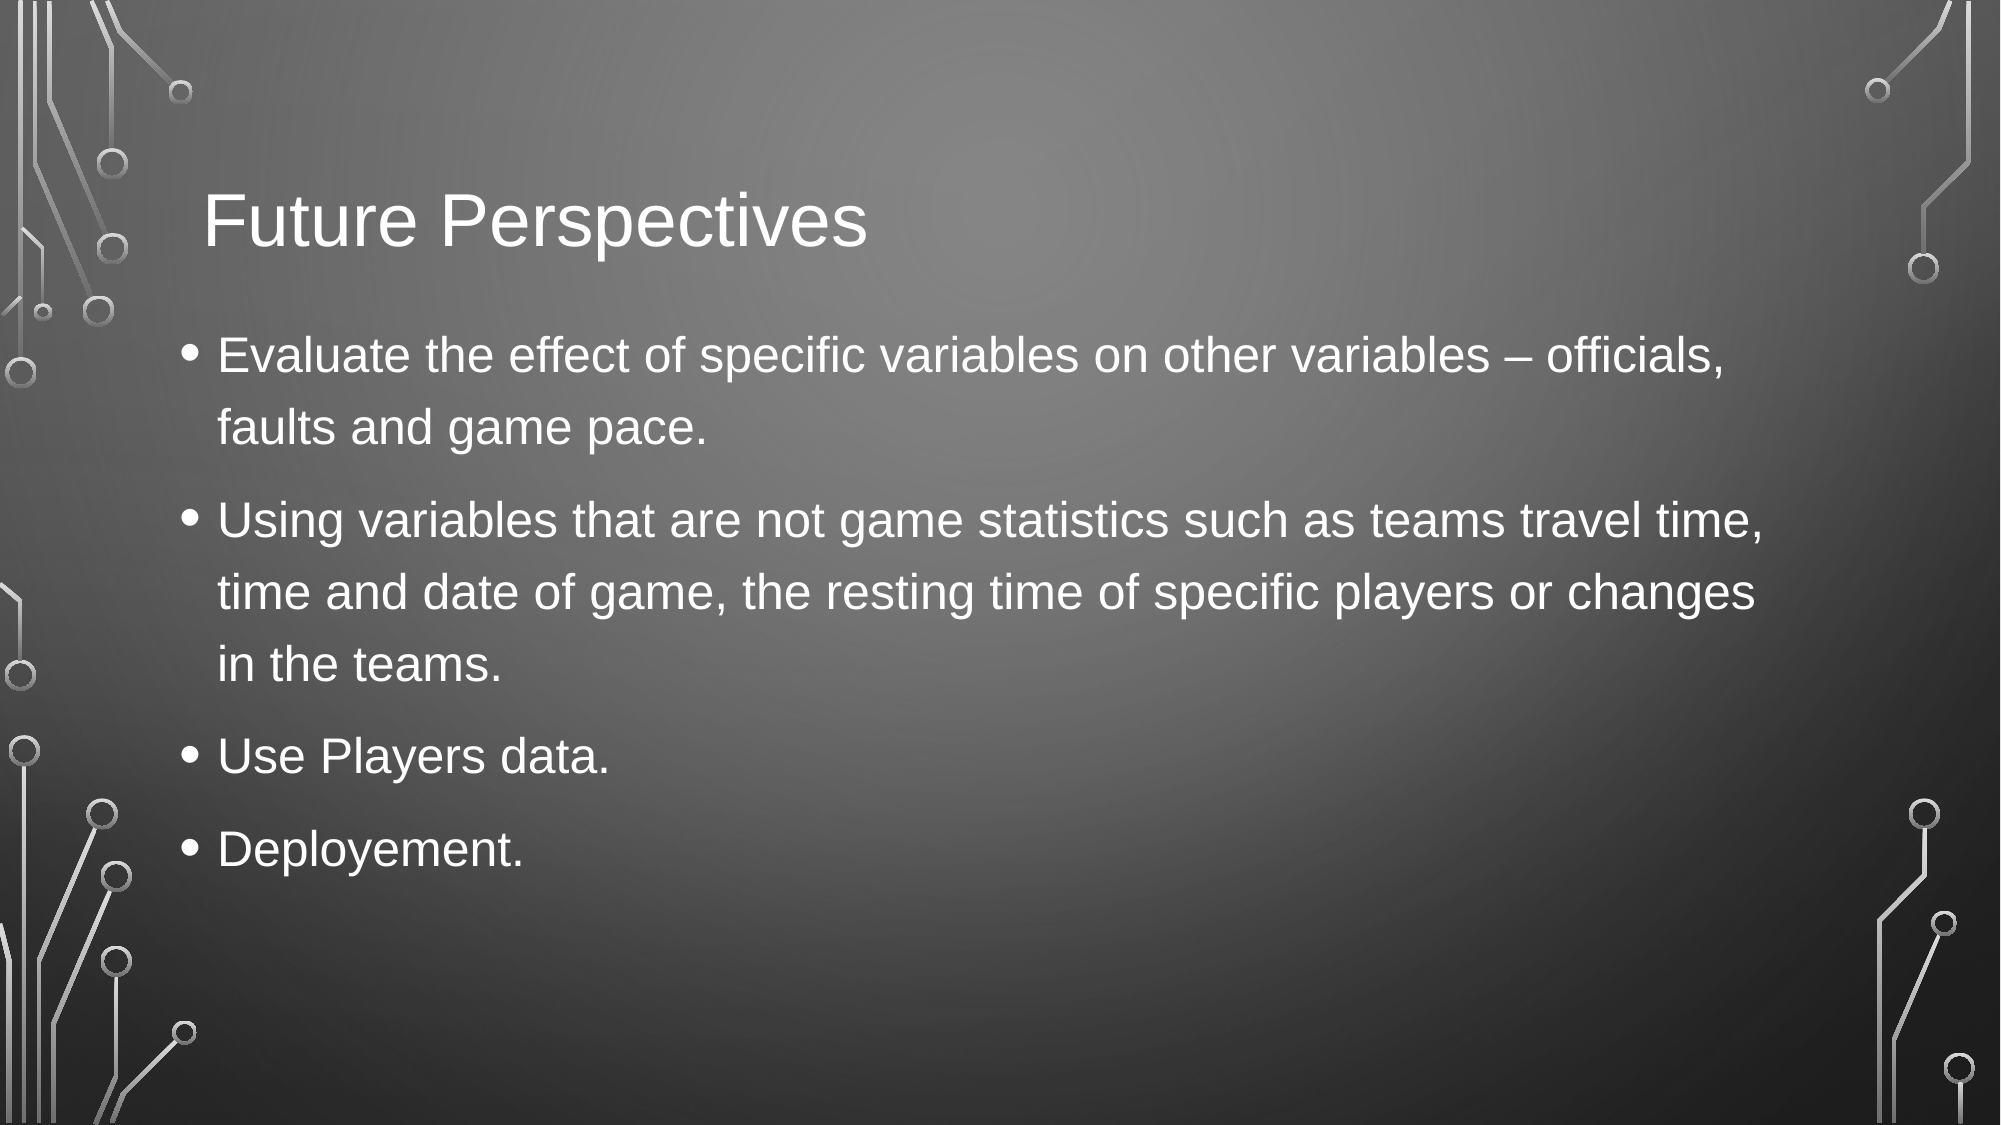

# Future Perspectives
Evaluate the effect of specific variables on other variables – officials, faults and game pace.
Using variables that are not game statistics such as teams travel time, time and date of game, the resting time of specific players or changes in the teams.
Use Players data.
Deployement.